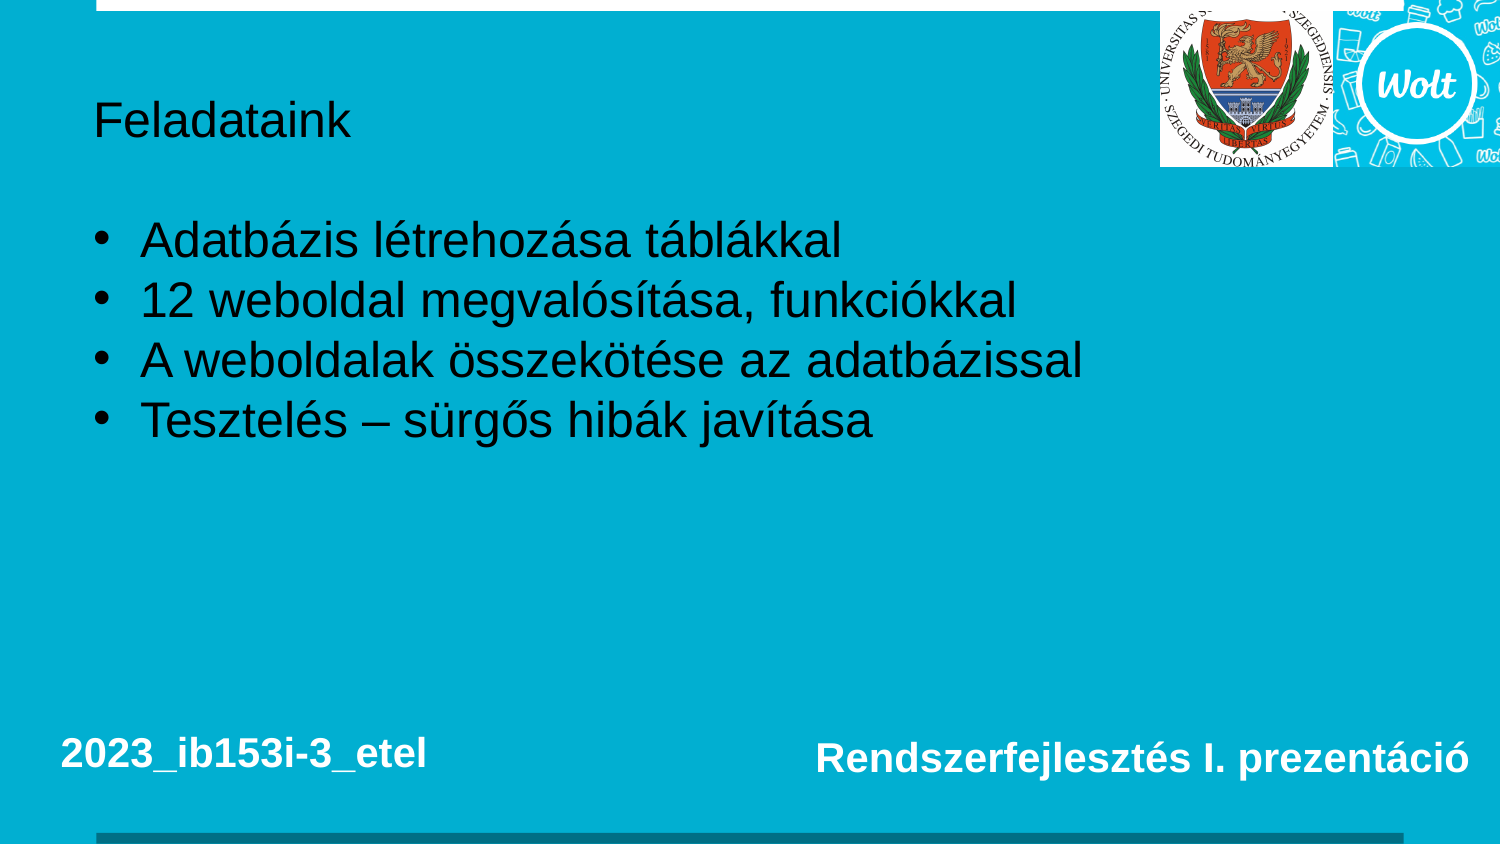

Feladataink

Adatbázis létrehozása táblákkal
12 weboldal megvalósítása, funkciókkal
A weboldalak összekötése az adatbázissal
Tesztelés – sürgős hibák javítása